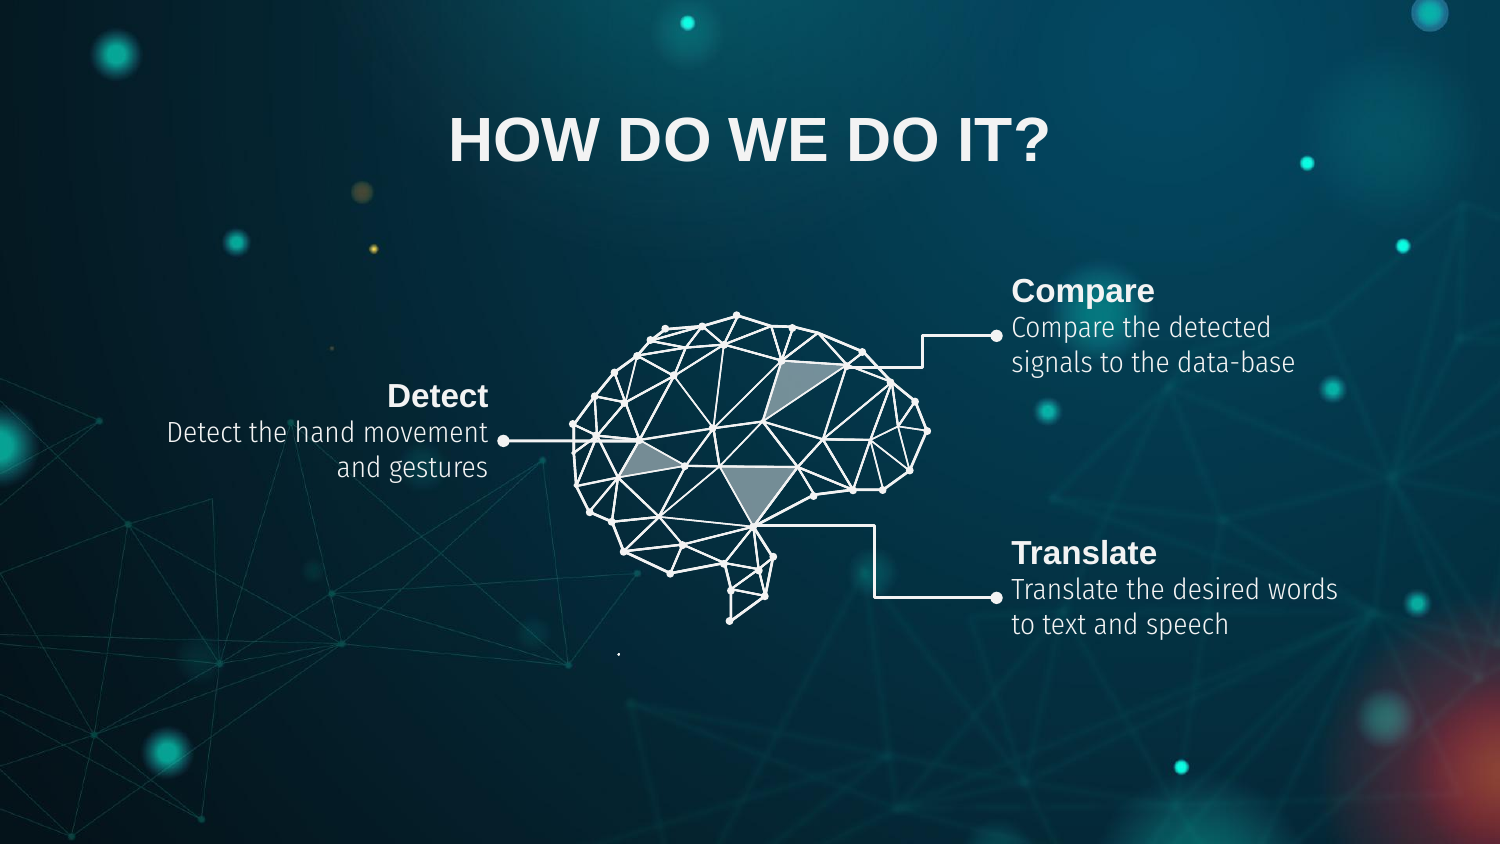

# HOW DO WE DO IT?
Compare
Compare the detected signals to the data-base

Detect
Detect the hand movement and gestures
Translate
Translate the desired words to text and speech